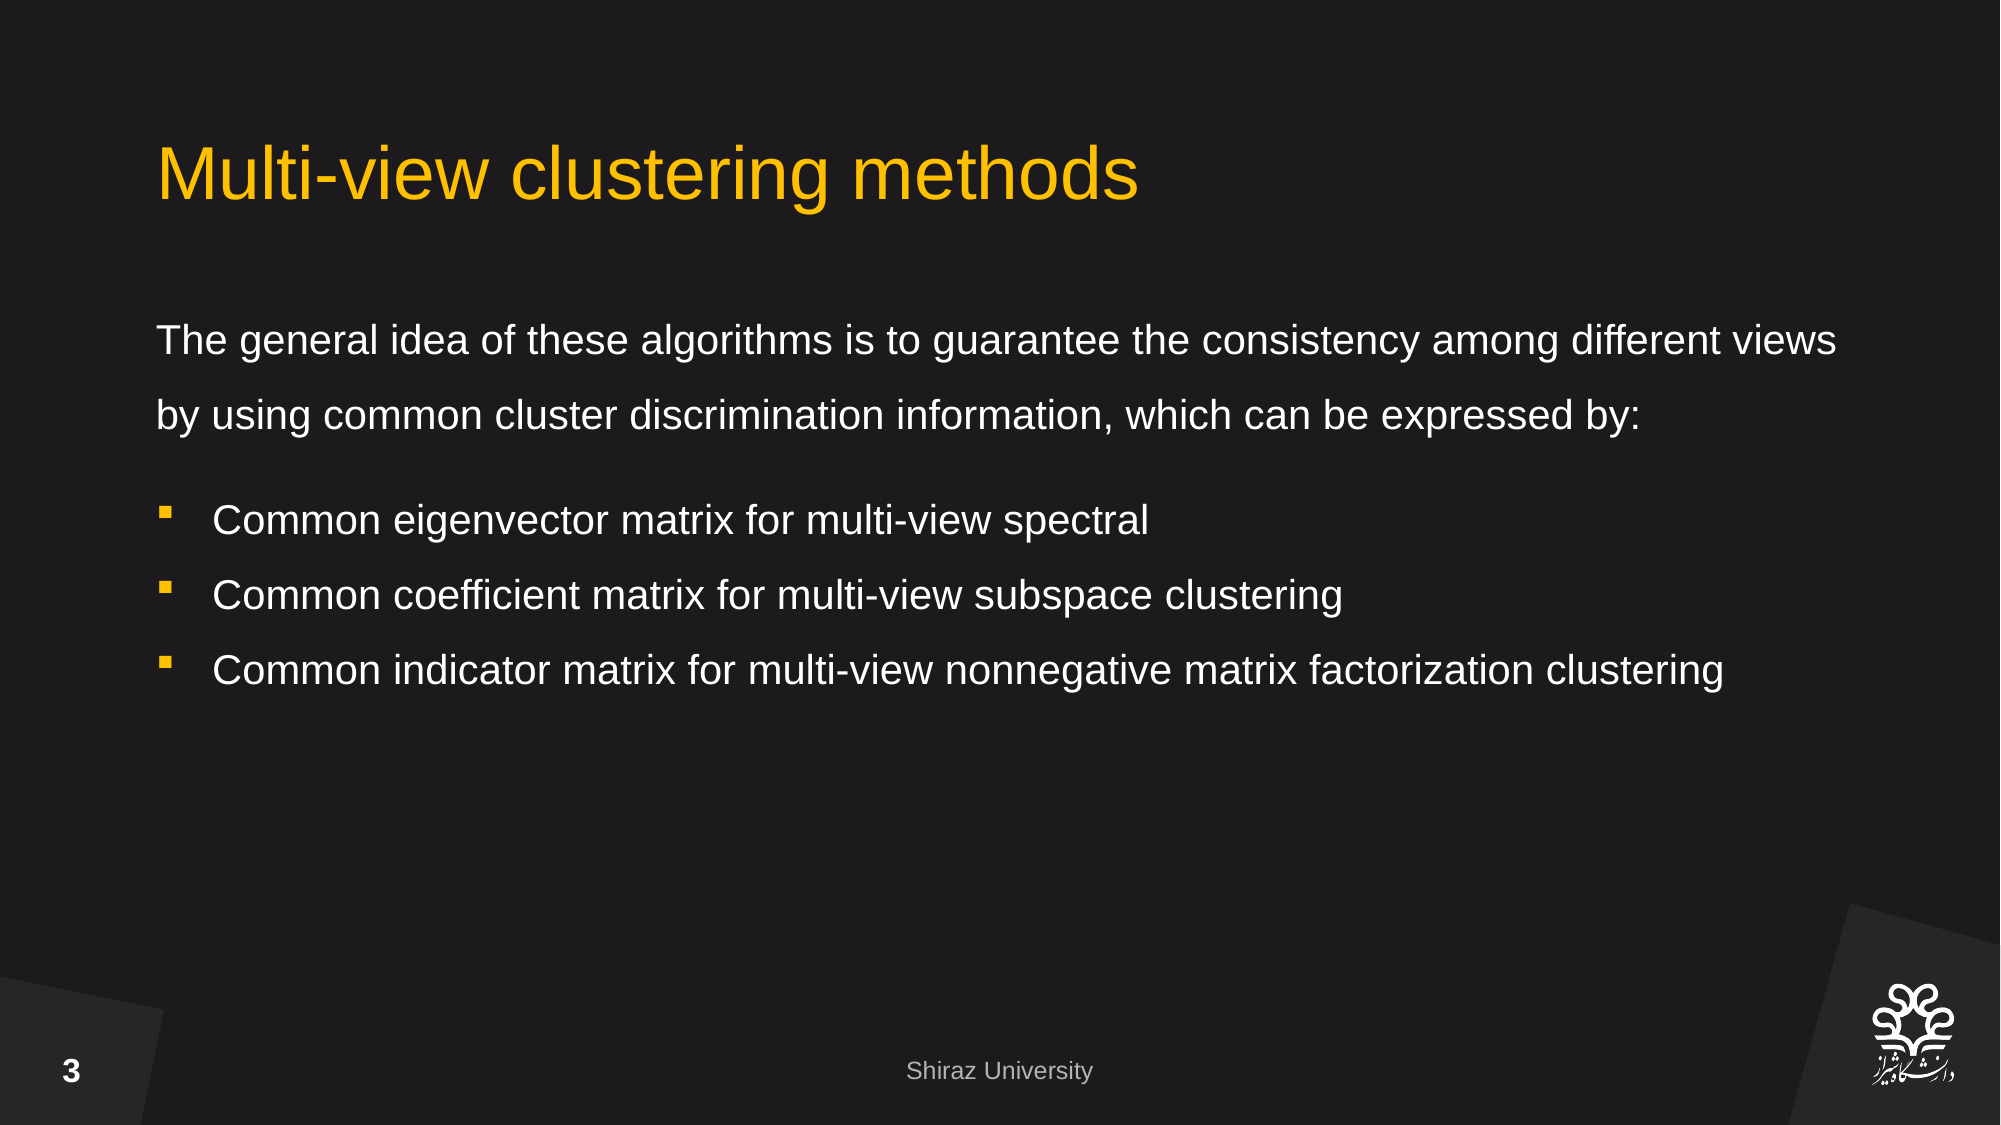

# Multi-view clustering methods
The general idea of these algorithms is to guarantee the consistency among different views by using common cluster discrimination information, which can be expressed by:

Common eigenvector matrix for multi-view spectral
Common coefficient matrix for multi-view subspace clustering
Common indicator matrix for multi-view nonnegative matrix factorization clustering

3
Shiraz University